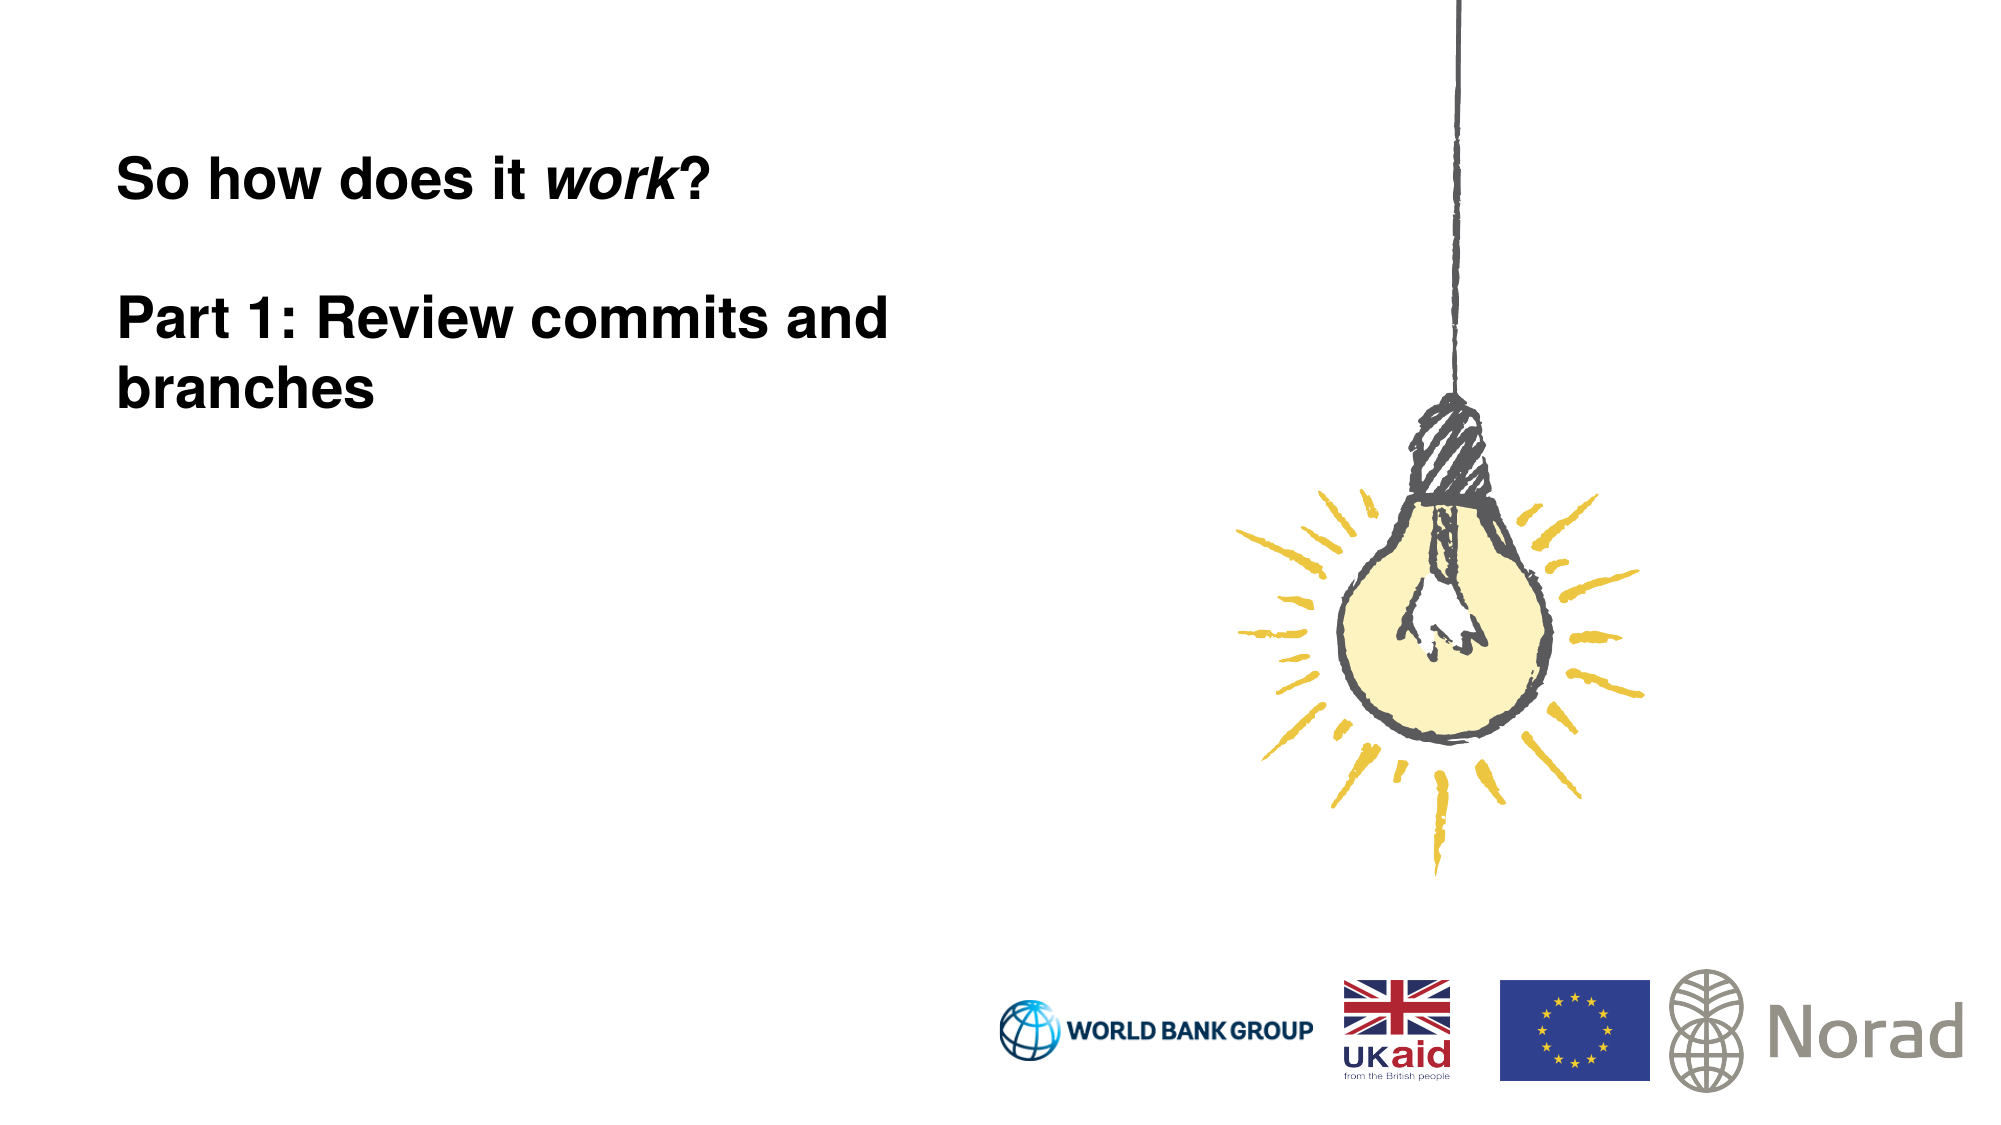

# So how does it work? Part 1: Review commits and branches